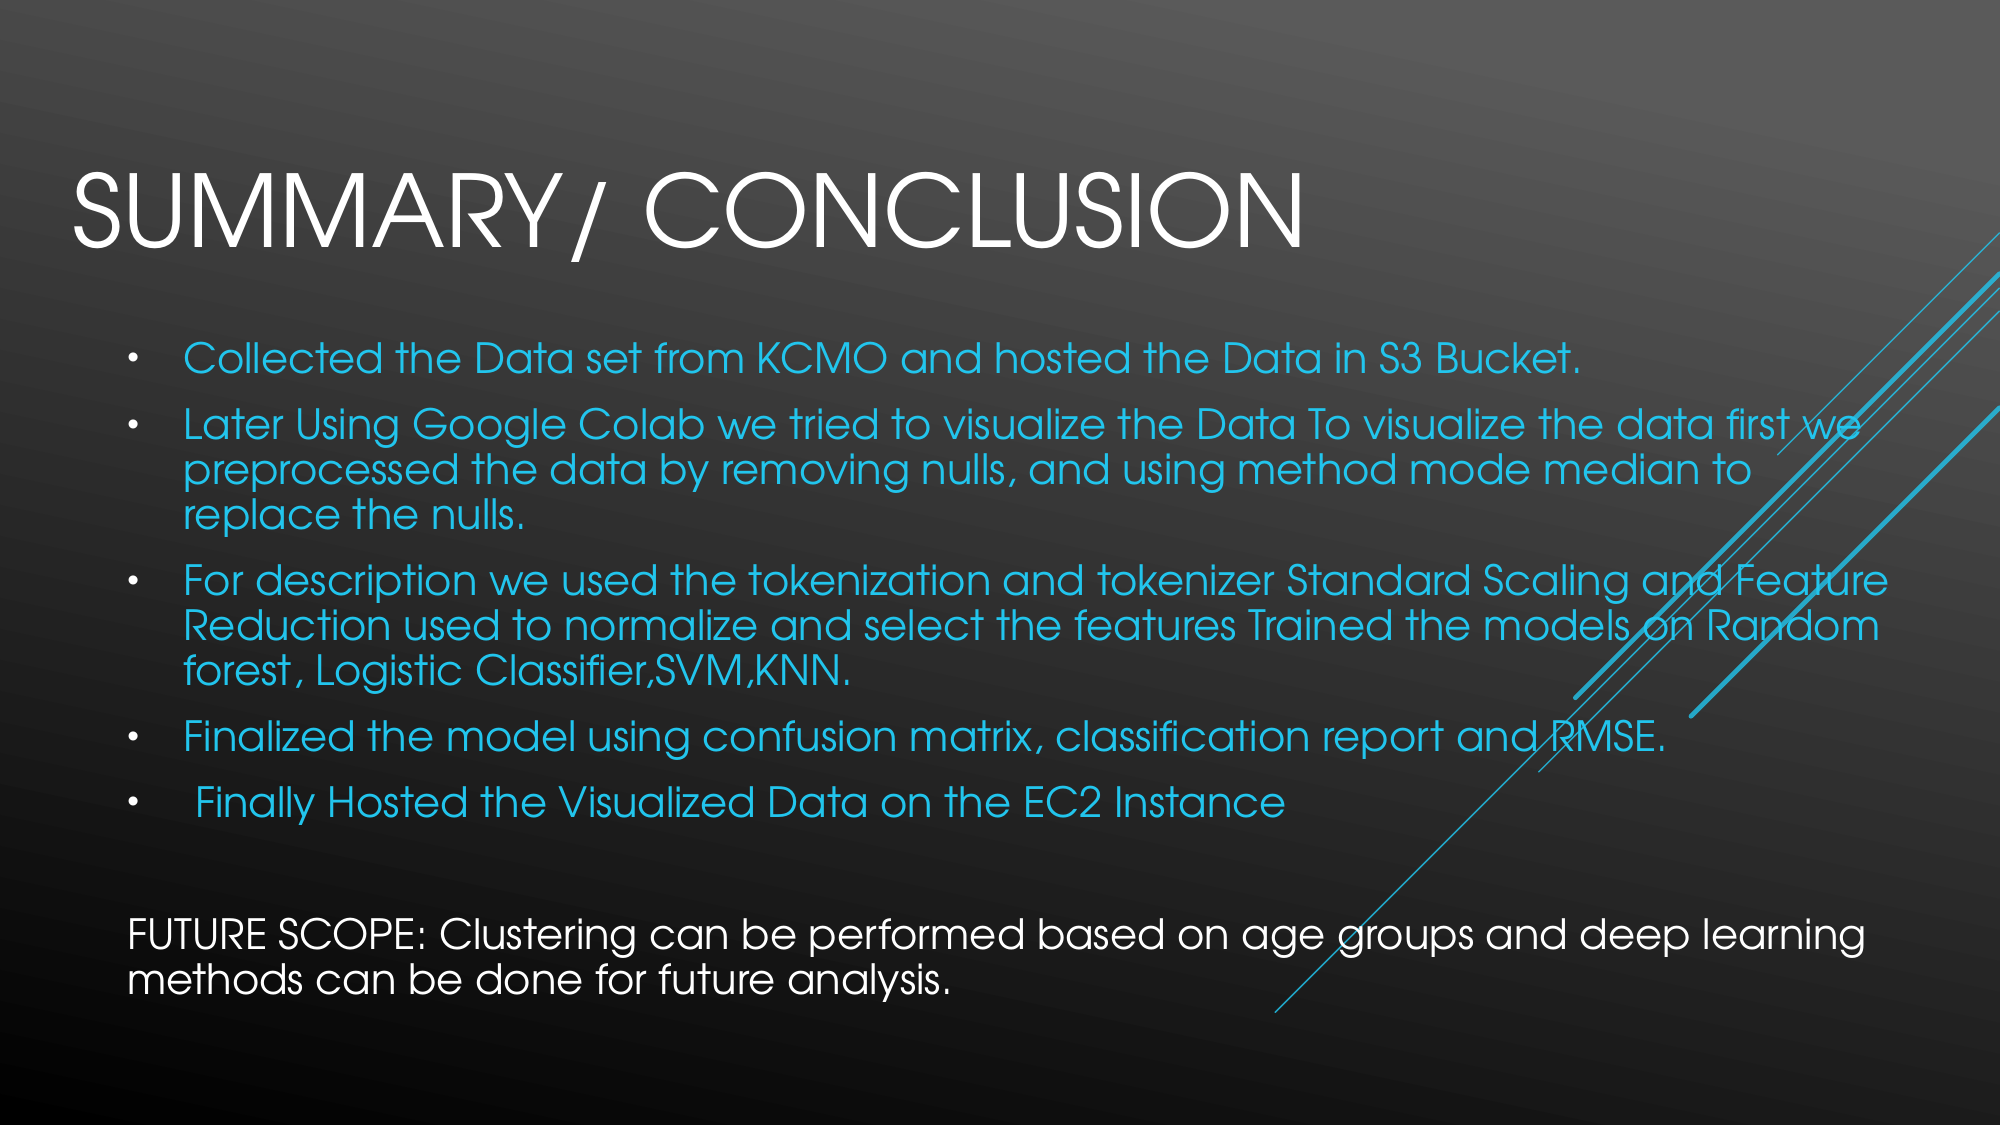

# Summary/ Conclusion
Collected the Data set from KCMO and hosted the Data in S3 Bucket.
Later Using Google Colab we tried to visualize the Data To visualize the data first we preprocessed the data by removing nulls, and using method mode median to replace the nulls.
For description we used the tokenization and tokenizer Standard Scaling and Feature Reduction used to normalize and select the features Trained the models on Random forest, Logistic Classifier,SVM,KNN.
Finalized the model using confusion matrix, classification report and RMSE.
 Finally Hosted the Visualized Data on the EC2 Instance

FUTURE SCOPE: Clustering can be performed based on age groups and deep learning methods can be done for future analysis.